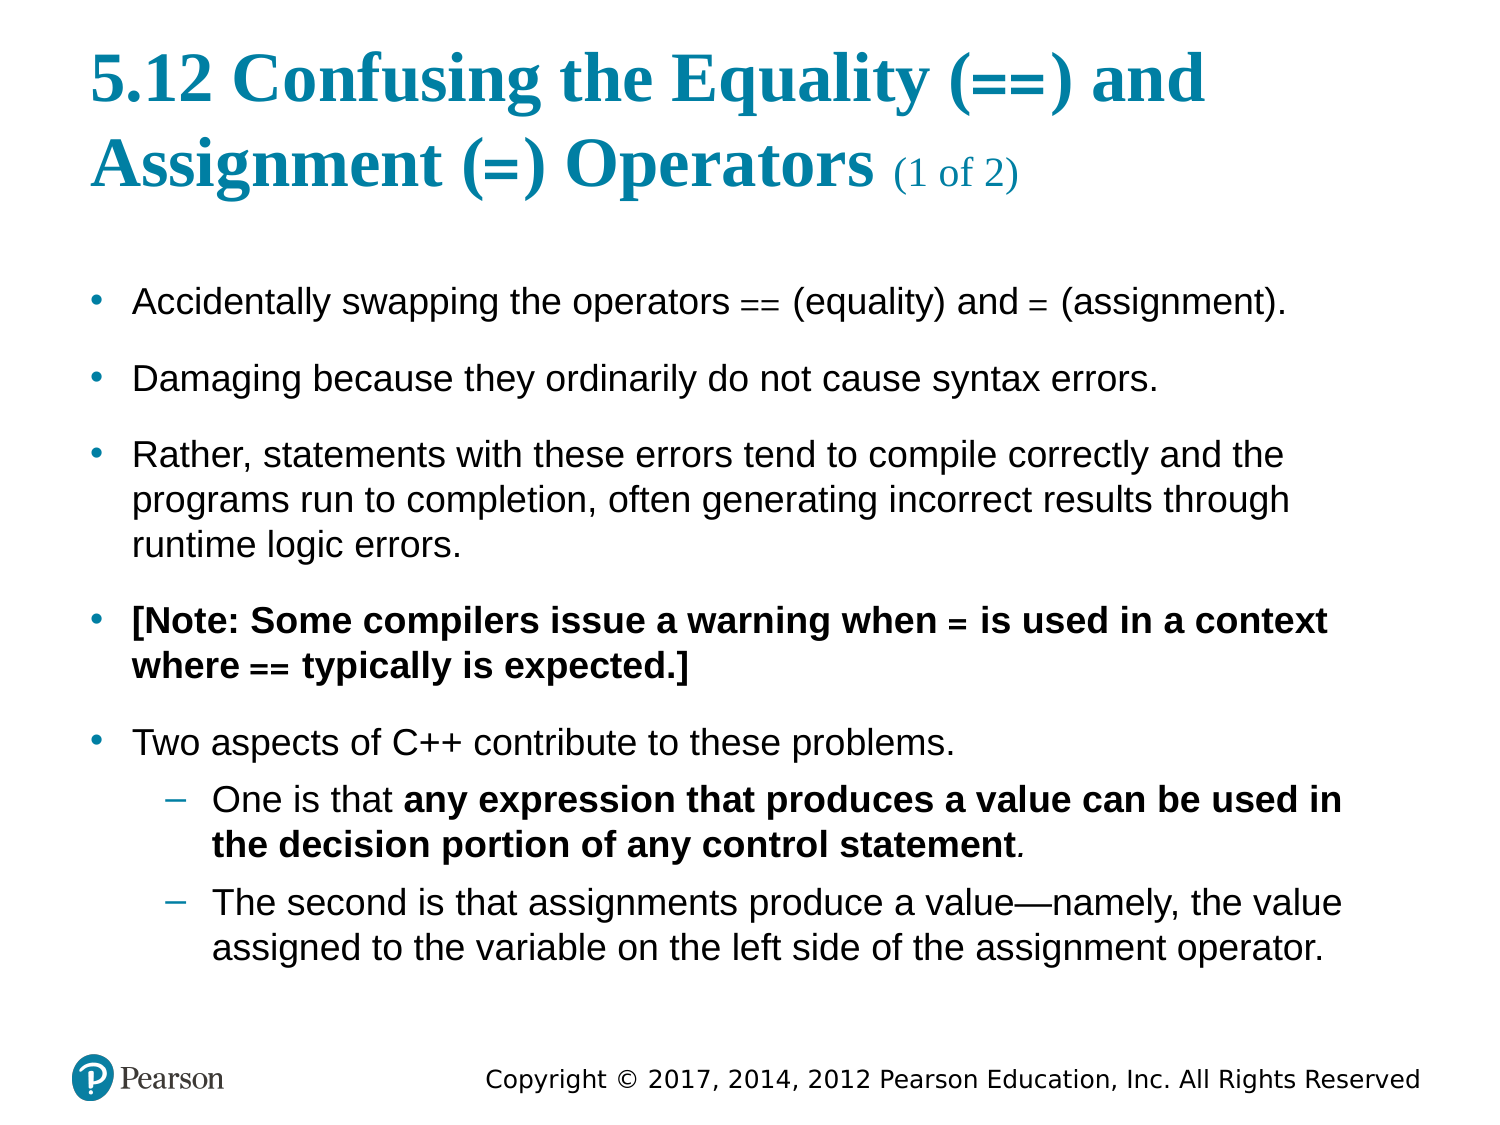

# 5.12 Confusing the Equality (==) and Assignment (=) Operators (1 of 2)
Accidentally swapping the operators == (equality) and = (assignment).
Damaging because they ordinarily do not cause syntax errors.
Rather, statements with these errors tend to compile correctly and the programs run to completion, often generating incorrect results through runtime logic errors.
[Note: Some compilers issue a warning when = is used in a context where == typically is expected.]
Two aspects of C++ contribute to these problems.
One is that any expression that produces a value can be used in the decision portion of any control statement.
The second is that assignments produce a value—namely, the value assigned to the variable on the left side of the assignment operator.